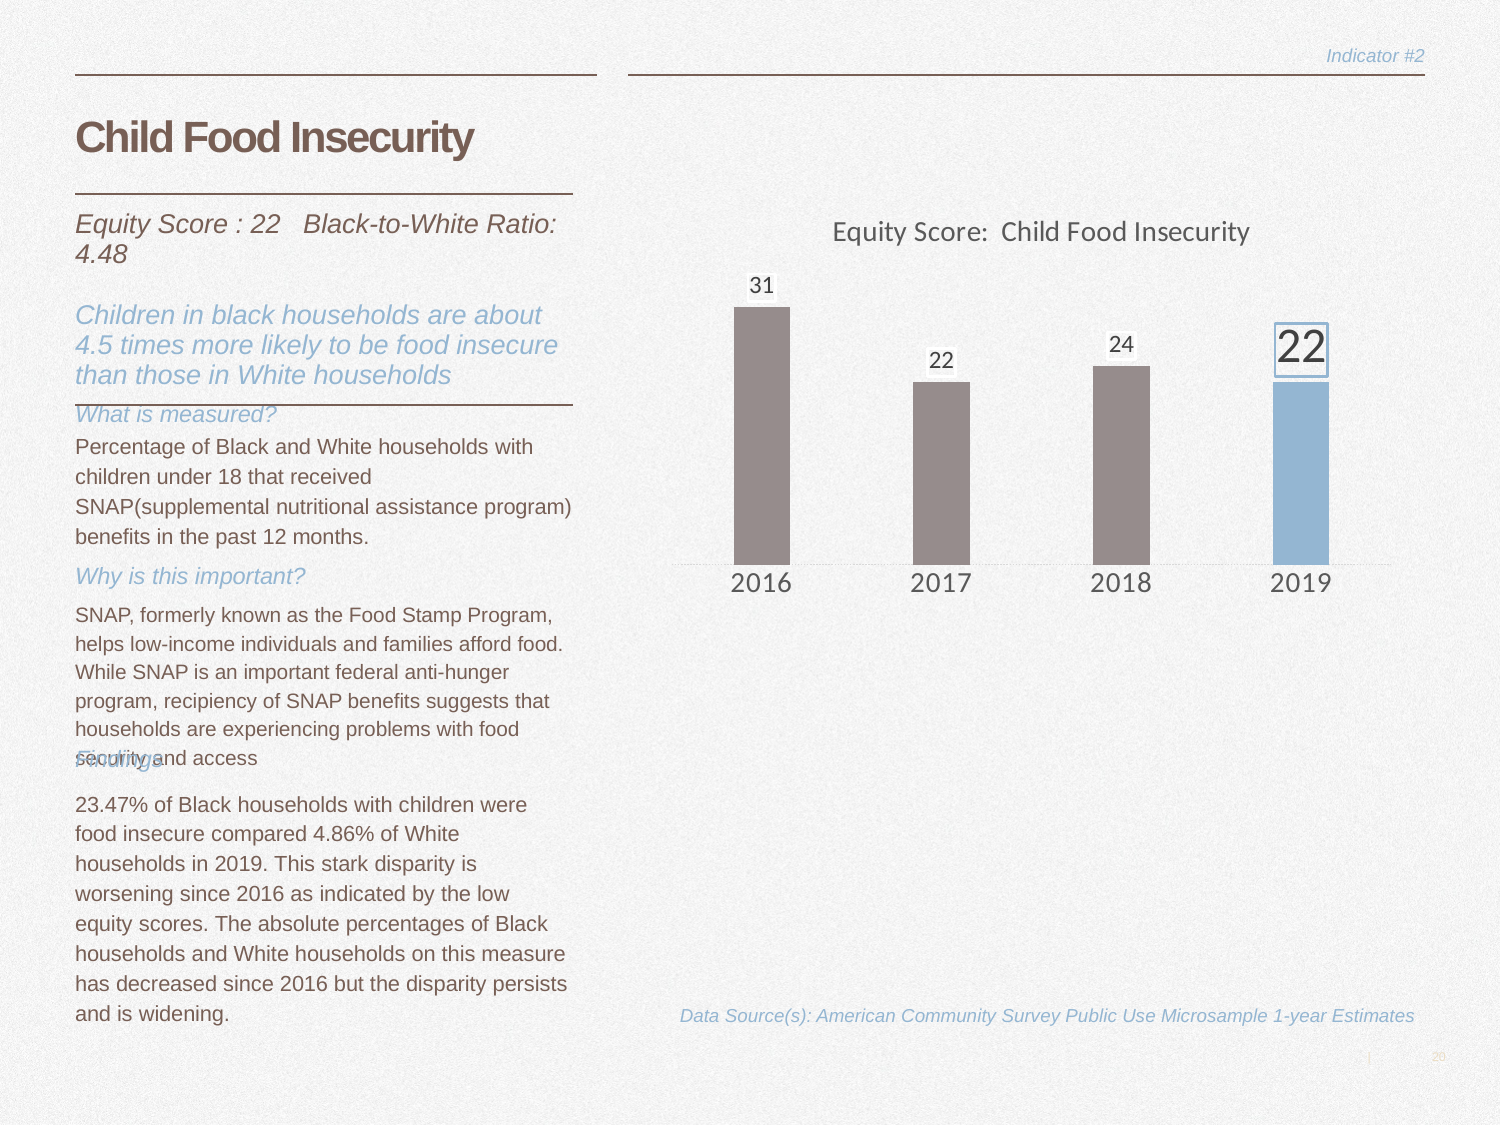

Indicator #2
# Child Food Insecurity
| Equity Score : 22 Black-to-White Ratio: 4.48 Children in black households are about 4.5 times more likely to be food insecure than those in White households |
| --- |

### Chart: Equity Score:  Child Food Insecurity

| Category | Equity Score |
|---|---|
| 2016 | 31.0 |
| 2017 | 22.0 |
| 2018 | 24.0 |
| 2019 | 22.0 |
What is measured?

Percentage of Black and White households with children under 18 that received SNAP(supplemental nutritional assistance program) benefits in the past 12 months.

Why is this important?

SNAP, formerly known as the Food Stamp Program, helps low-income individuals and families afford food. While SNAP is an important federal anti-hunger program, recipiency of SNAP benefits suggests that households are experiencing problems with food security and access

Findings

23.47% of Black households with children were food insecure compared 4.86% of White households in 2019. This stark disparity is worsening since 2016 as indicated by the low equity scores. The absolute percentages of Black households and White households on this measure has decreased since 2016 but the disparity persists and is widening.

Data Source(s): American Community Survey Public Use Microsample 1-year Estimates